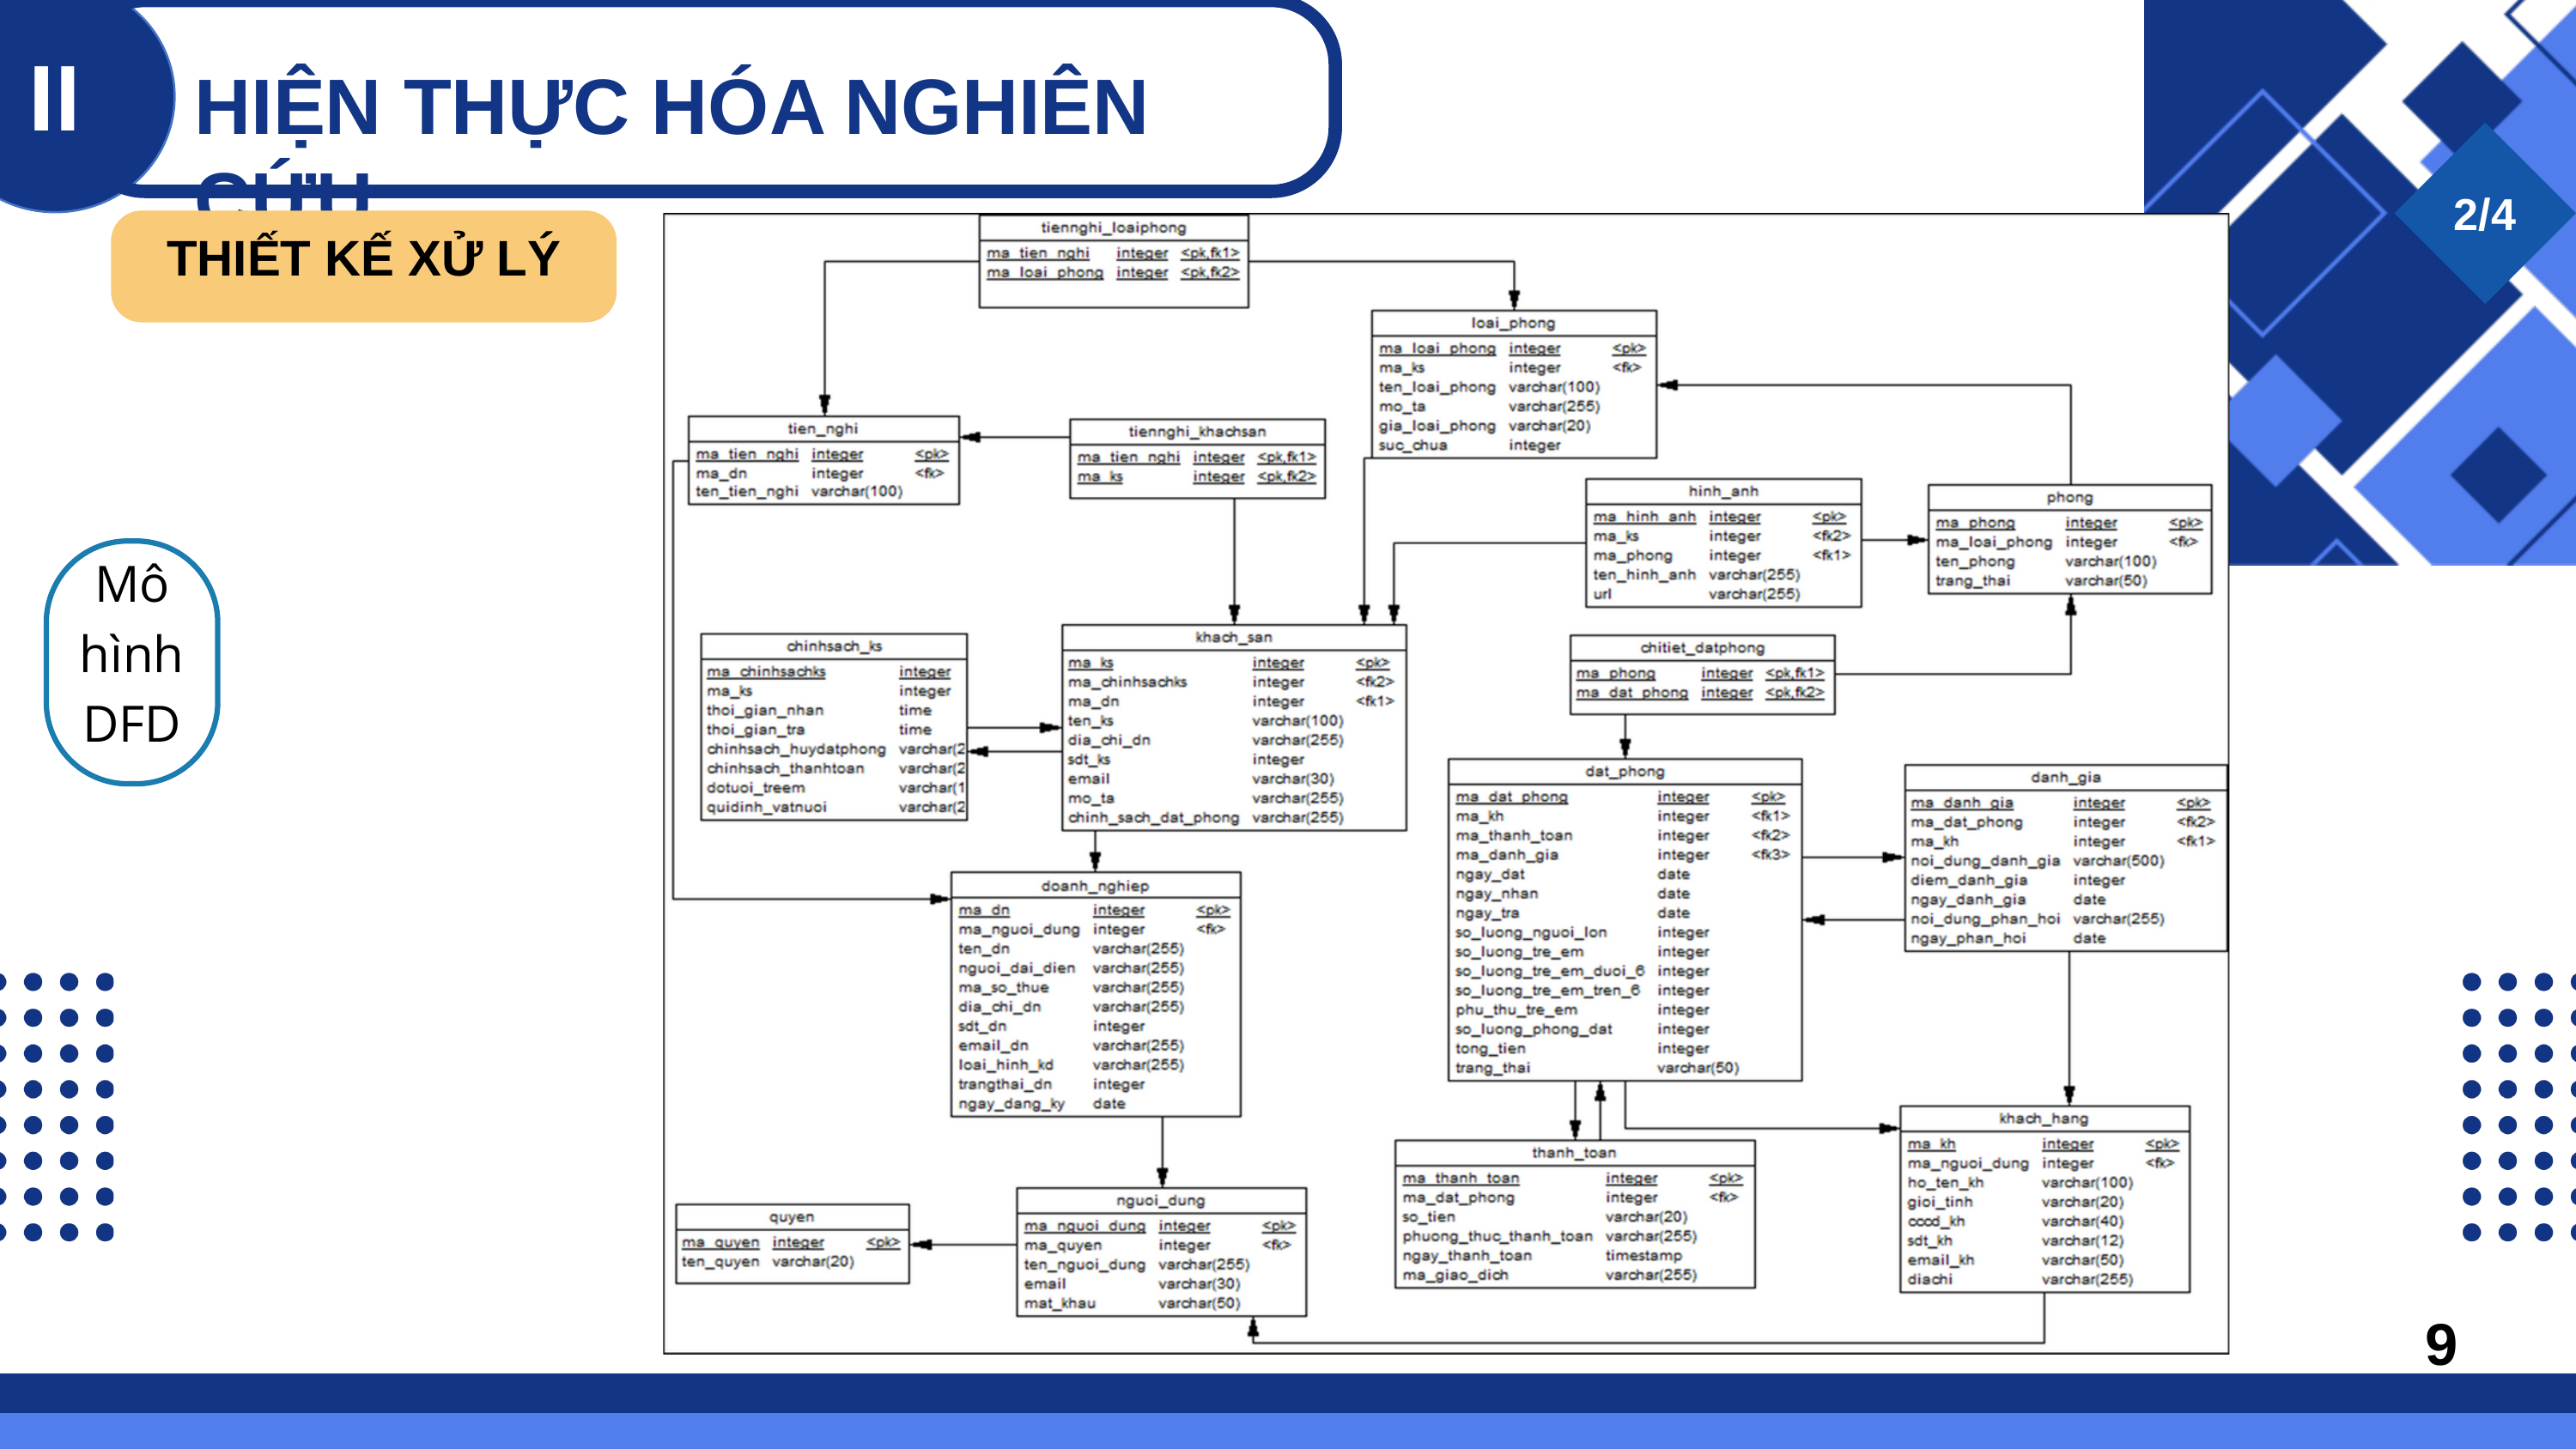

II
HIỆN THỰC HÓA NGHIÊN CỨU

2/4

THIẾT KẾ XỬ LÝ

Mô hình DFD

9